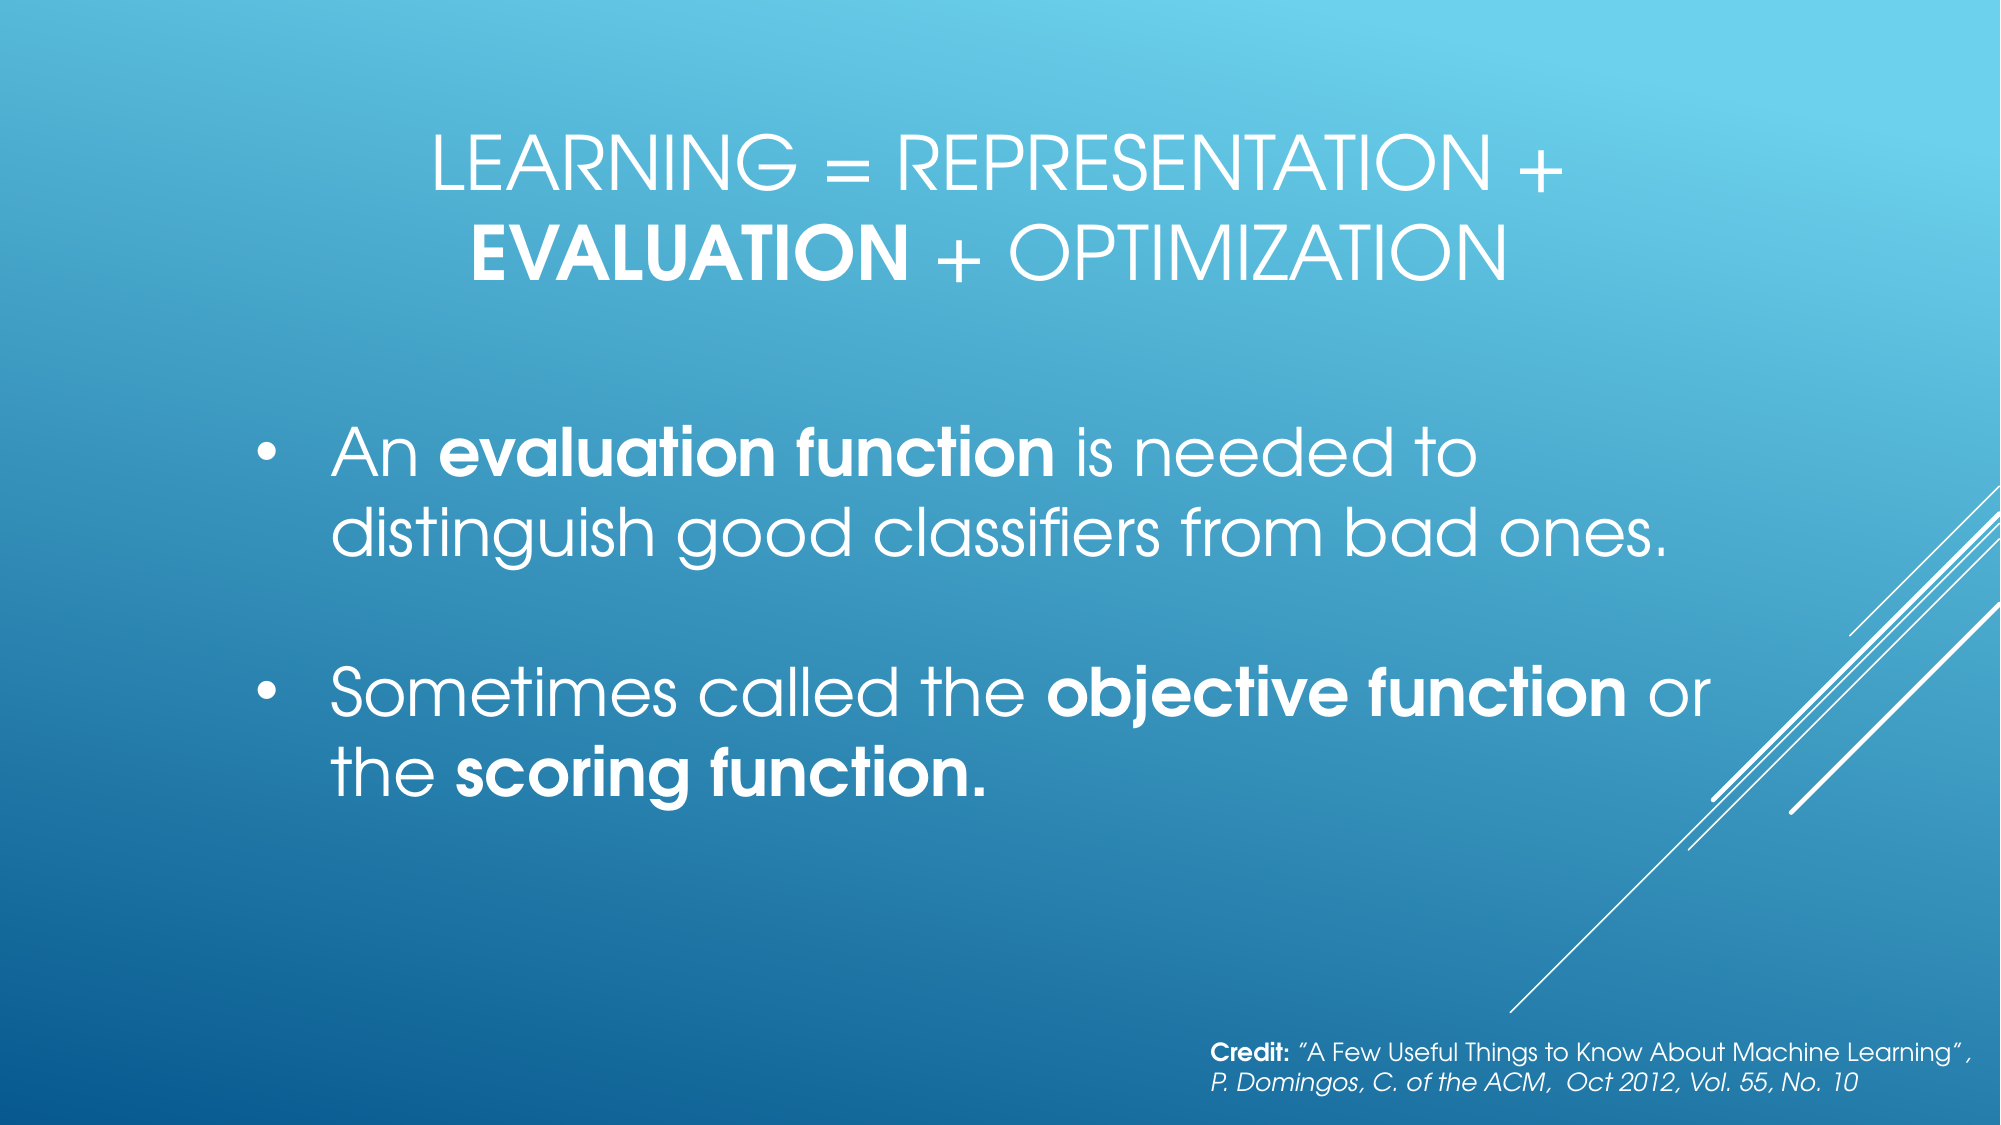

# Learning = Representation + Evaluation + Optimization
An evaluation function is needed to distinguish good classifiers from bad ones.

Sometimes called the objective function or the scoring function.
Credit: ”A Few Useful Things to Know About Machine Learning”, P. Domingos, C. of the ACM,  Oct 2012, Vol. 55, No. 10